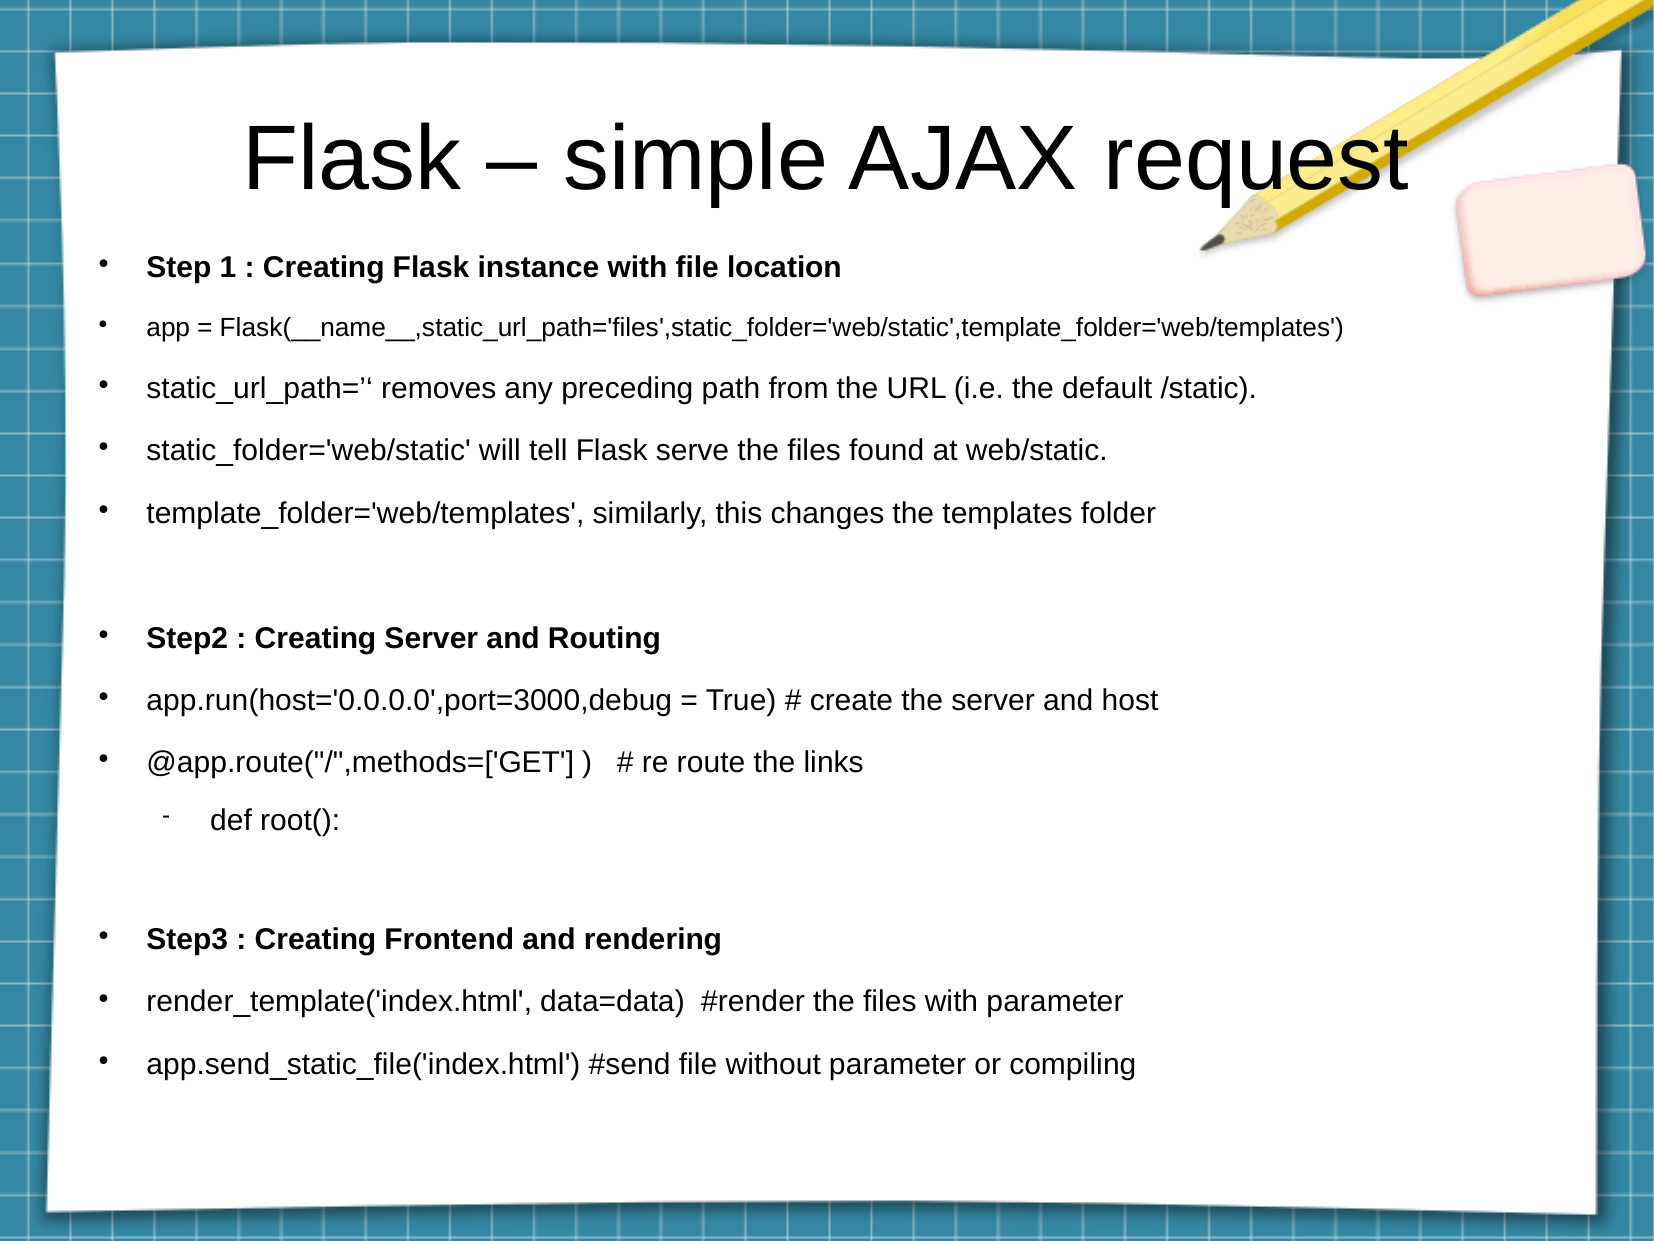

Flask – simple AJAX request
Step 1 : Creating Flask instance with file location
app = Flask(__name__,static_url_path='files',static_folder='web/static',template_folder='web/templates')
static_url_path=’‘ removes any preceding path from the URL (i.e. the default /static).
static_folder='web/static' will tell Flask serve the files found at web/static.
template_folder='web/templates', similarly, this changes the templates folder

Step2 : Creating Server and Routing
app.run(host='0.0.0.0',port=3000,debug = True) # create the server and host
@app.route("/",methods=['GET'] )   # re route the links
def root():

Step3 : Creating Frontend and rendering
render_template('index.html', data=data)  #render the files with parameter
app.send_static_file('index.html') #send file without parameter or compiling